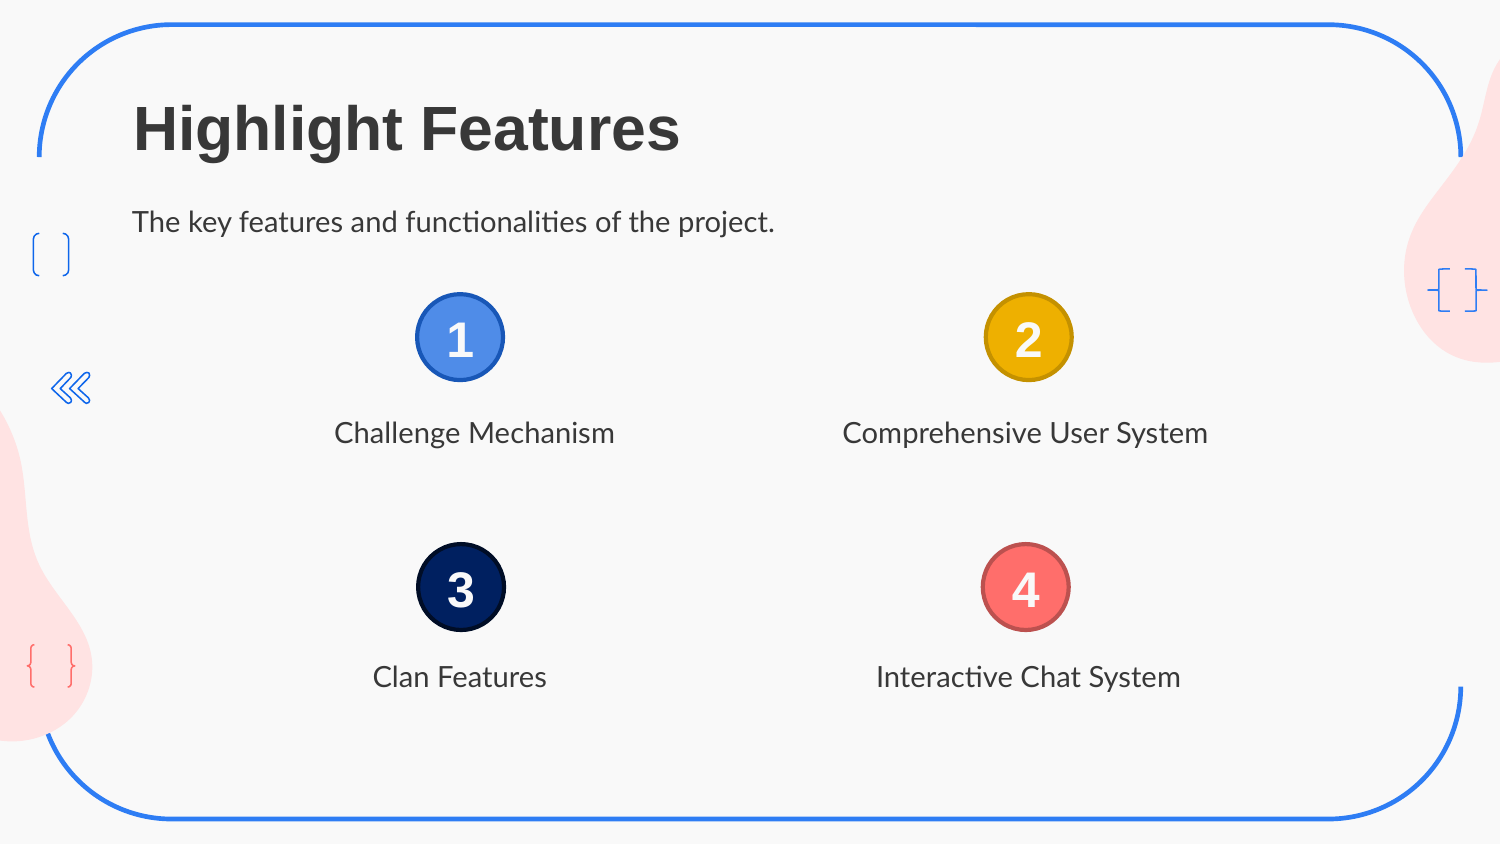

# Highlight Features
The key features and functionalities of the project.
1
2
Challenge Mechanism
Comprehensive User System
3
4
Clan Features
Interactive Chat System